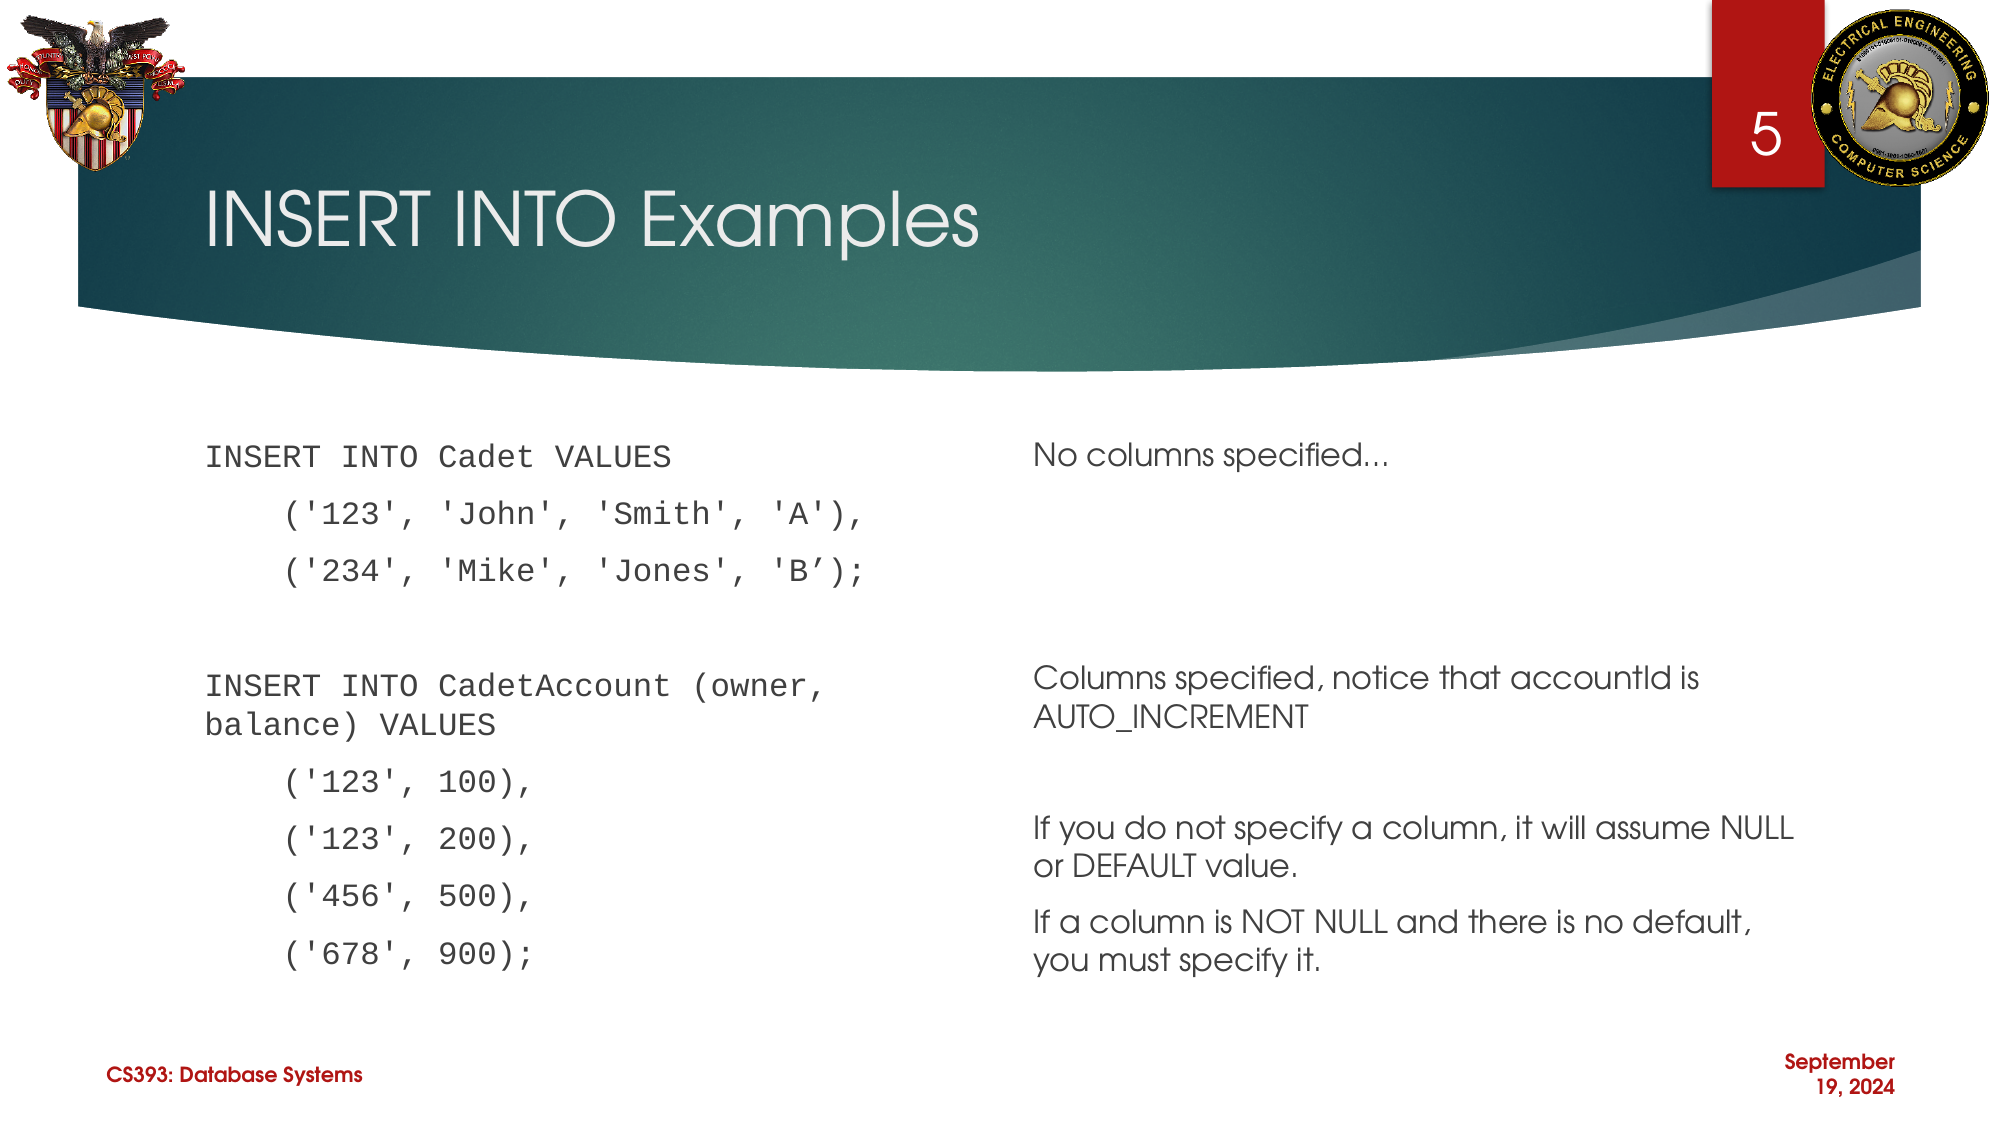

5
# INSERT INTO Examples
INSERT INTO Cadet VALUES
    ('123', 'John', 'Smith', 'A'),
    ('234', 'Mike', 'Jones', 'B’);

INSERT INTO CadetAccount (owner, balance) VALUES
    ('123', 100),
    ('123', 200),
    ('456', 500),
    ('678', 900);
No columns specified…

Columns specified, notice that accountId is AUTO_INCREMENT

If you do not specify a column, it will assume NULL or DEFAULT value.
If a column is NOT NULL and there is no default, you must specify it.
CS393: Database Systems
September 19, 2024